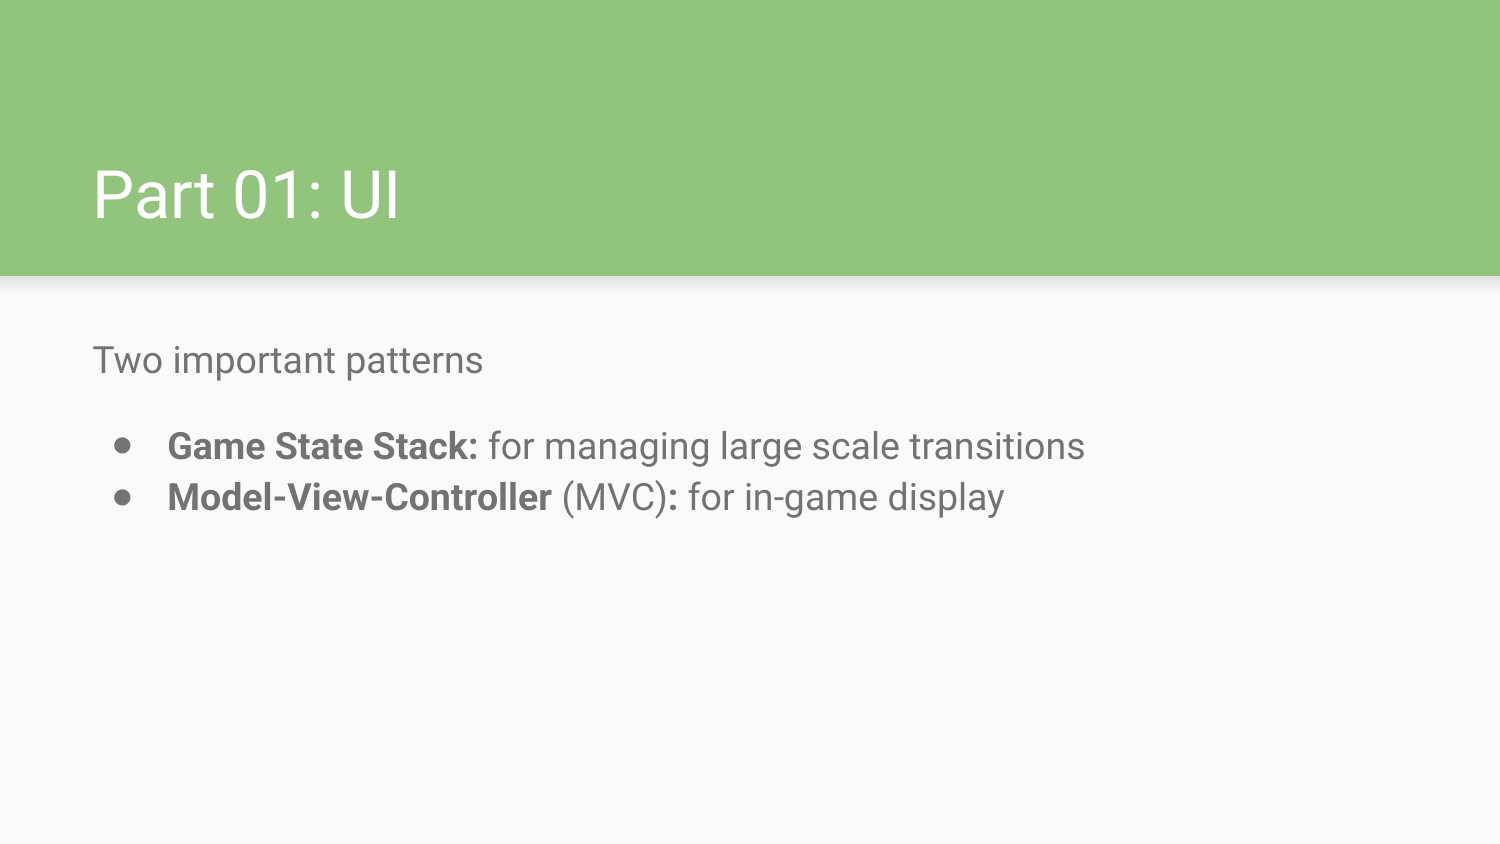

# Part 01: UI
Two important patterns
Game State Stack: for managing large scale transitions
Model-View-Controller (MVC): for in-game display